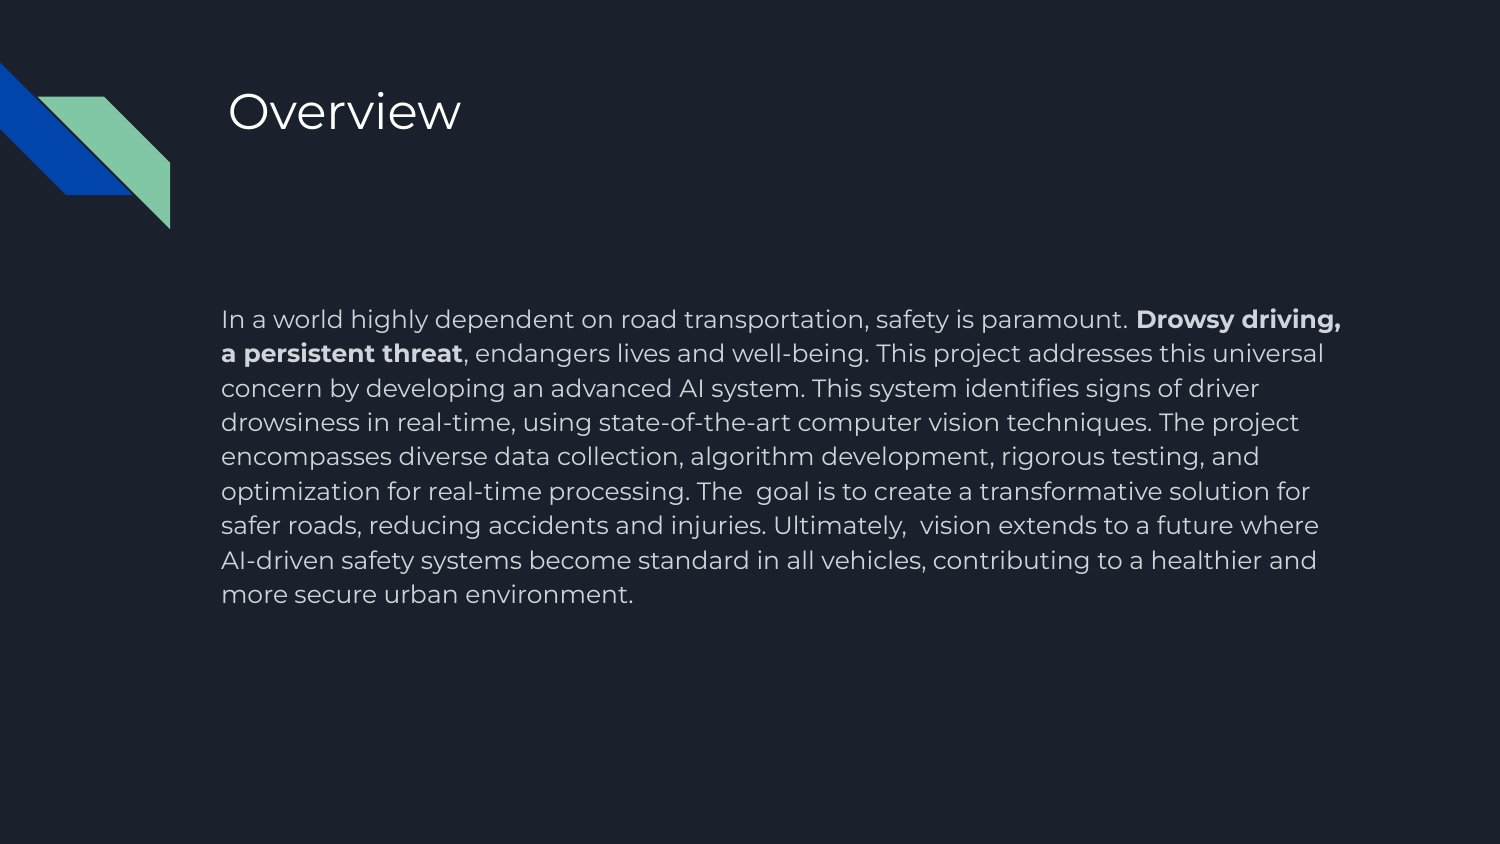

# Overview
In a world highly dependent on road transportation, safety is paramount. Drowsy driving, a persistent threat, endangers lives and well-being. This project addresses this universal concern by developing an advanced AI system. This system identifies signs of driver drowsiness in real-time, using state-of-the-art computer vision techniques. The project encompasses diverse data collection, algorithm development, rigorous testing, and optimization for real-time processing. The  goal is to create a transformative solution for safer roads, reducing accidents and injuries. Ultimately,  vision extends to a future where AI-driven safety systems become standard in all vehicles, contributing to a healthier and more secure urban environment.